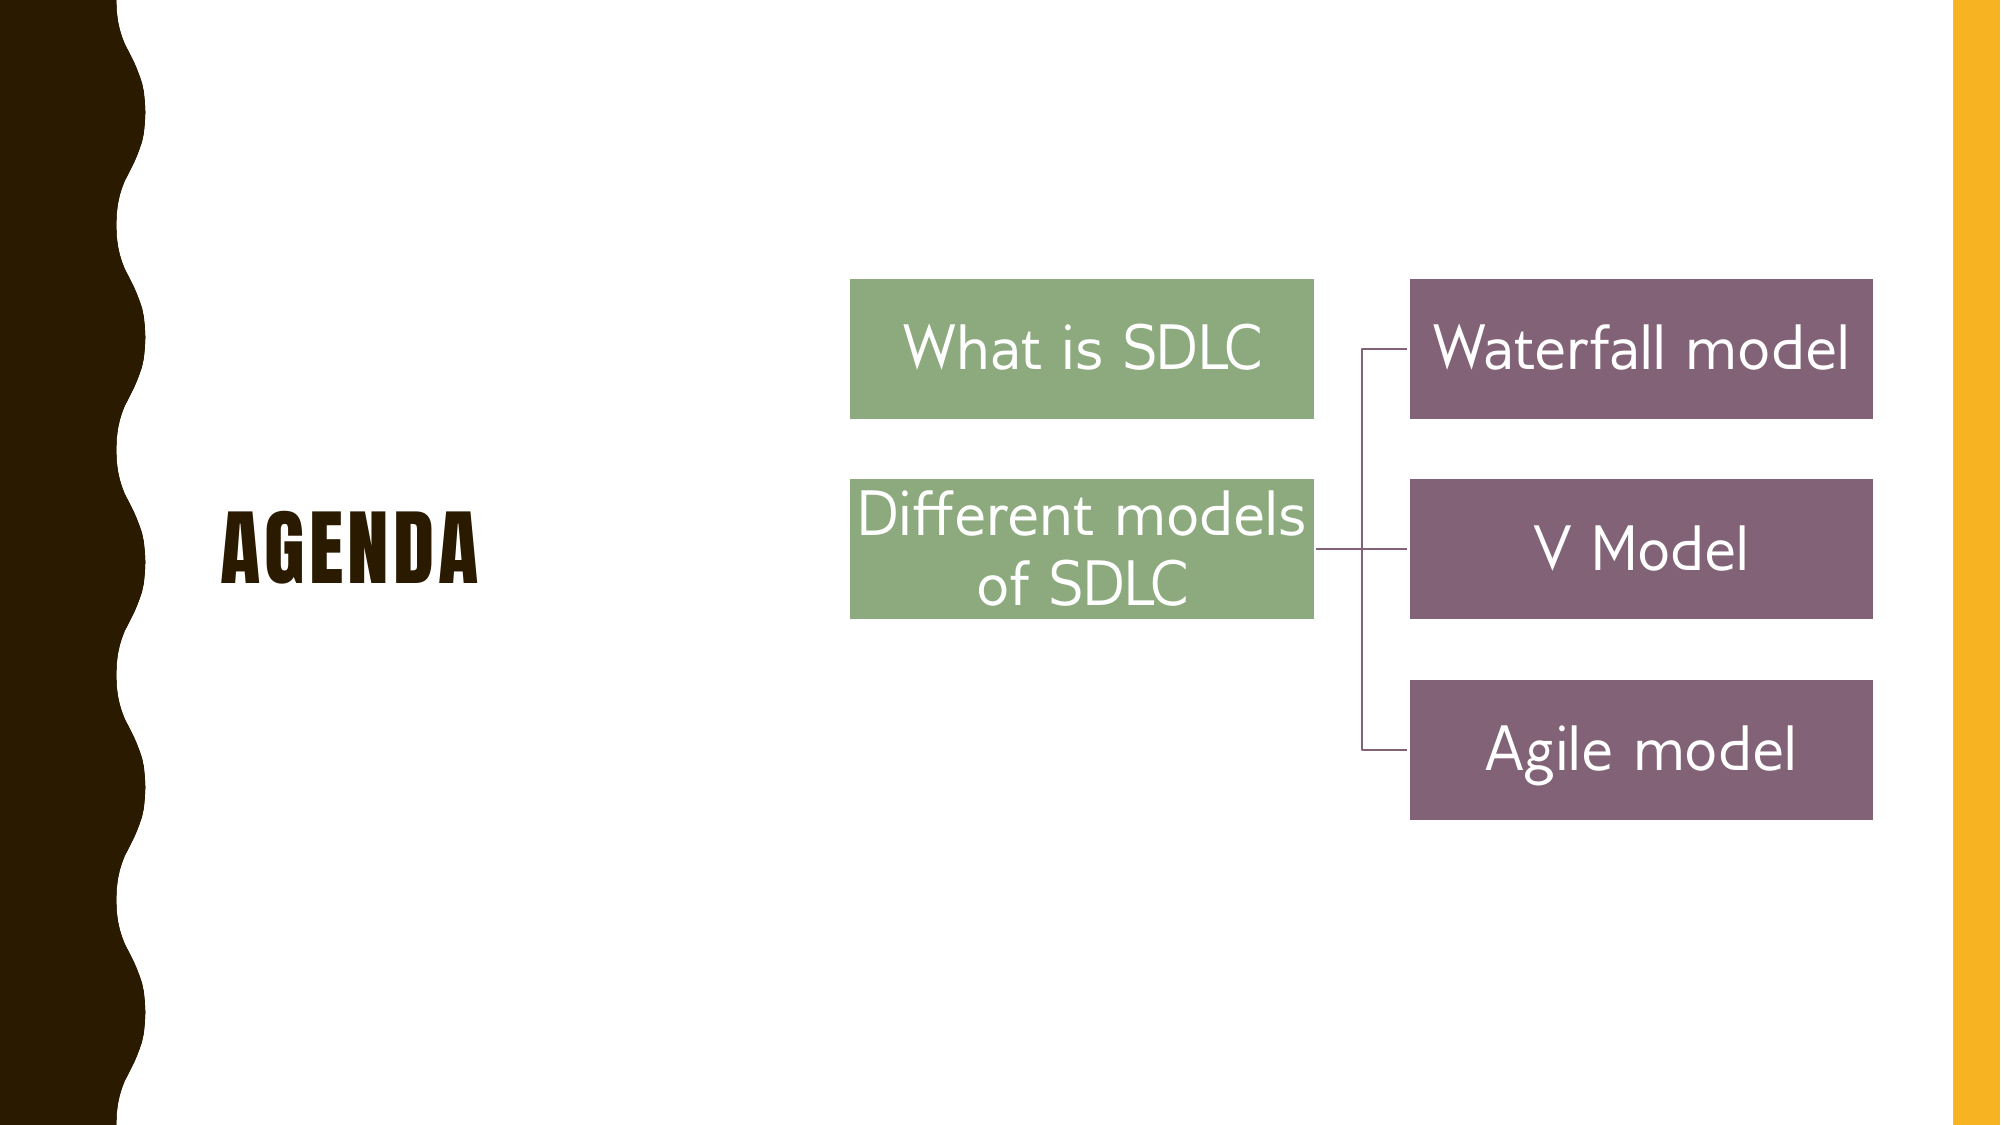

Agenda
What is SDLC
Different models of SDLC
Waterfall model
V Model
Agile model